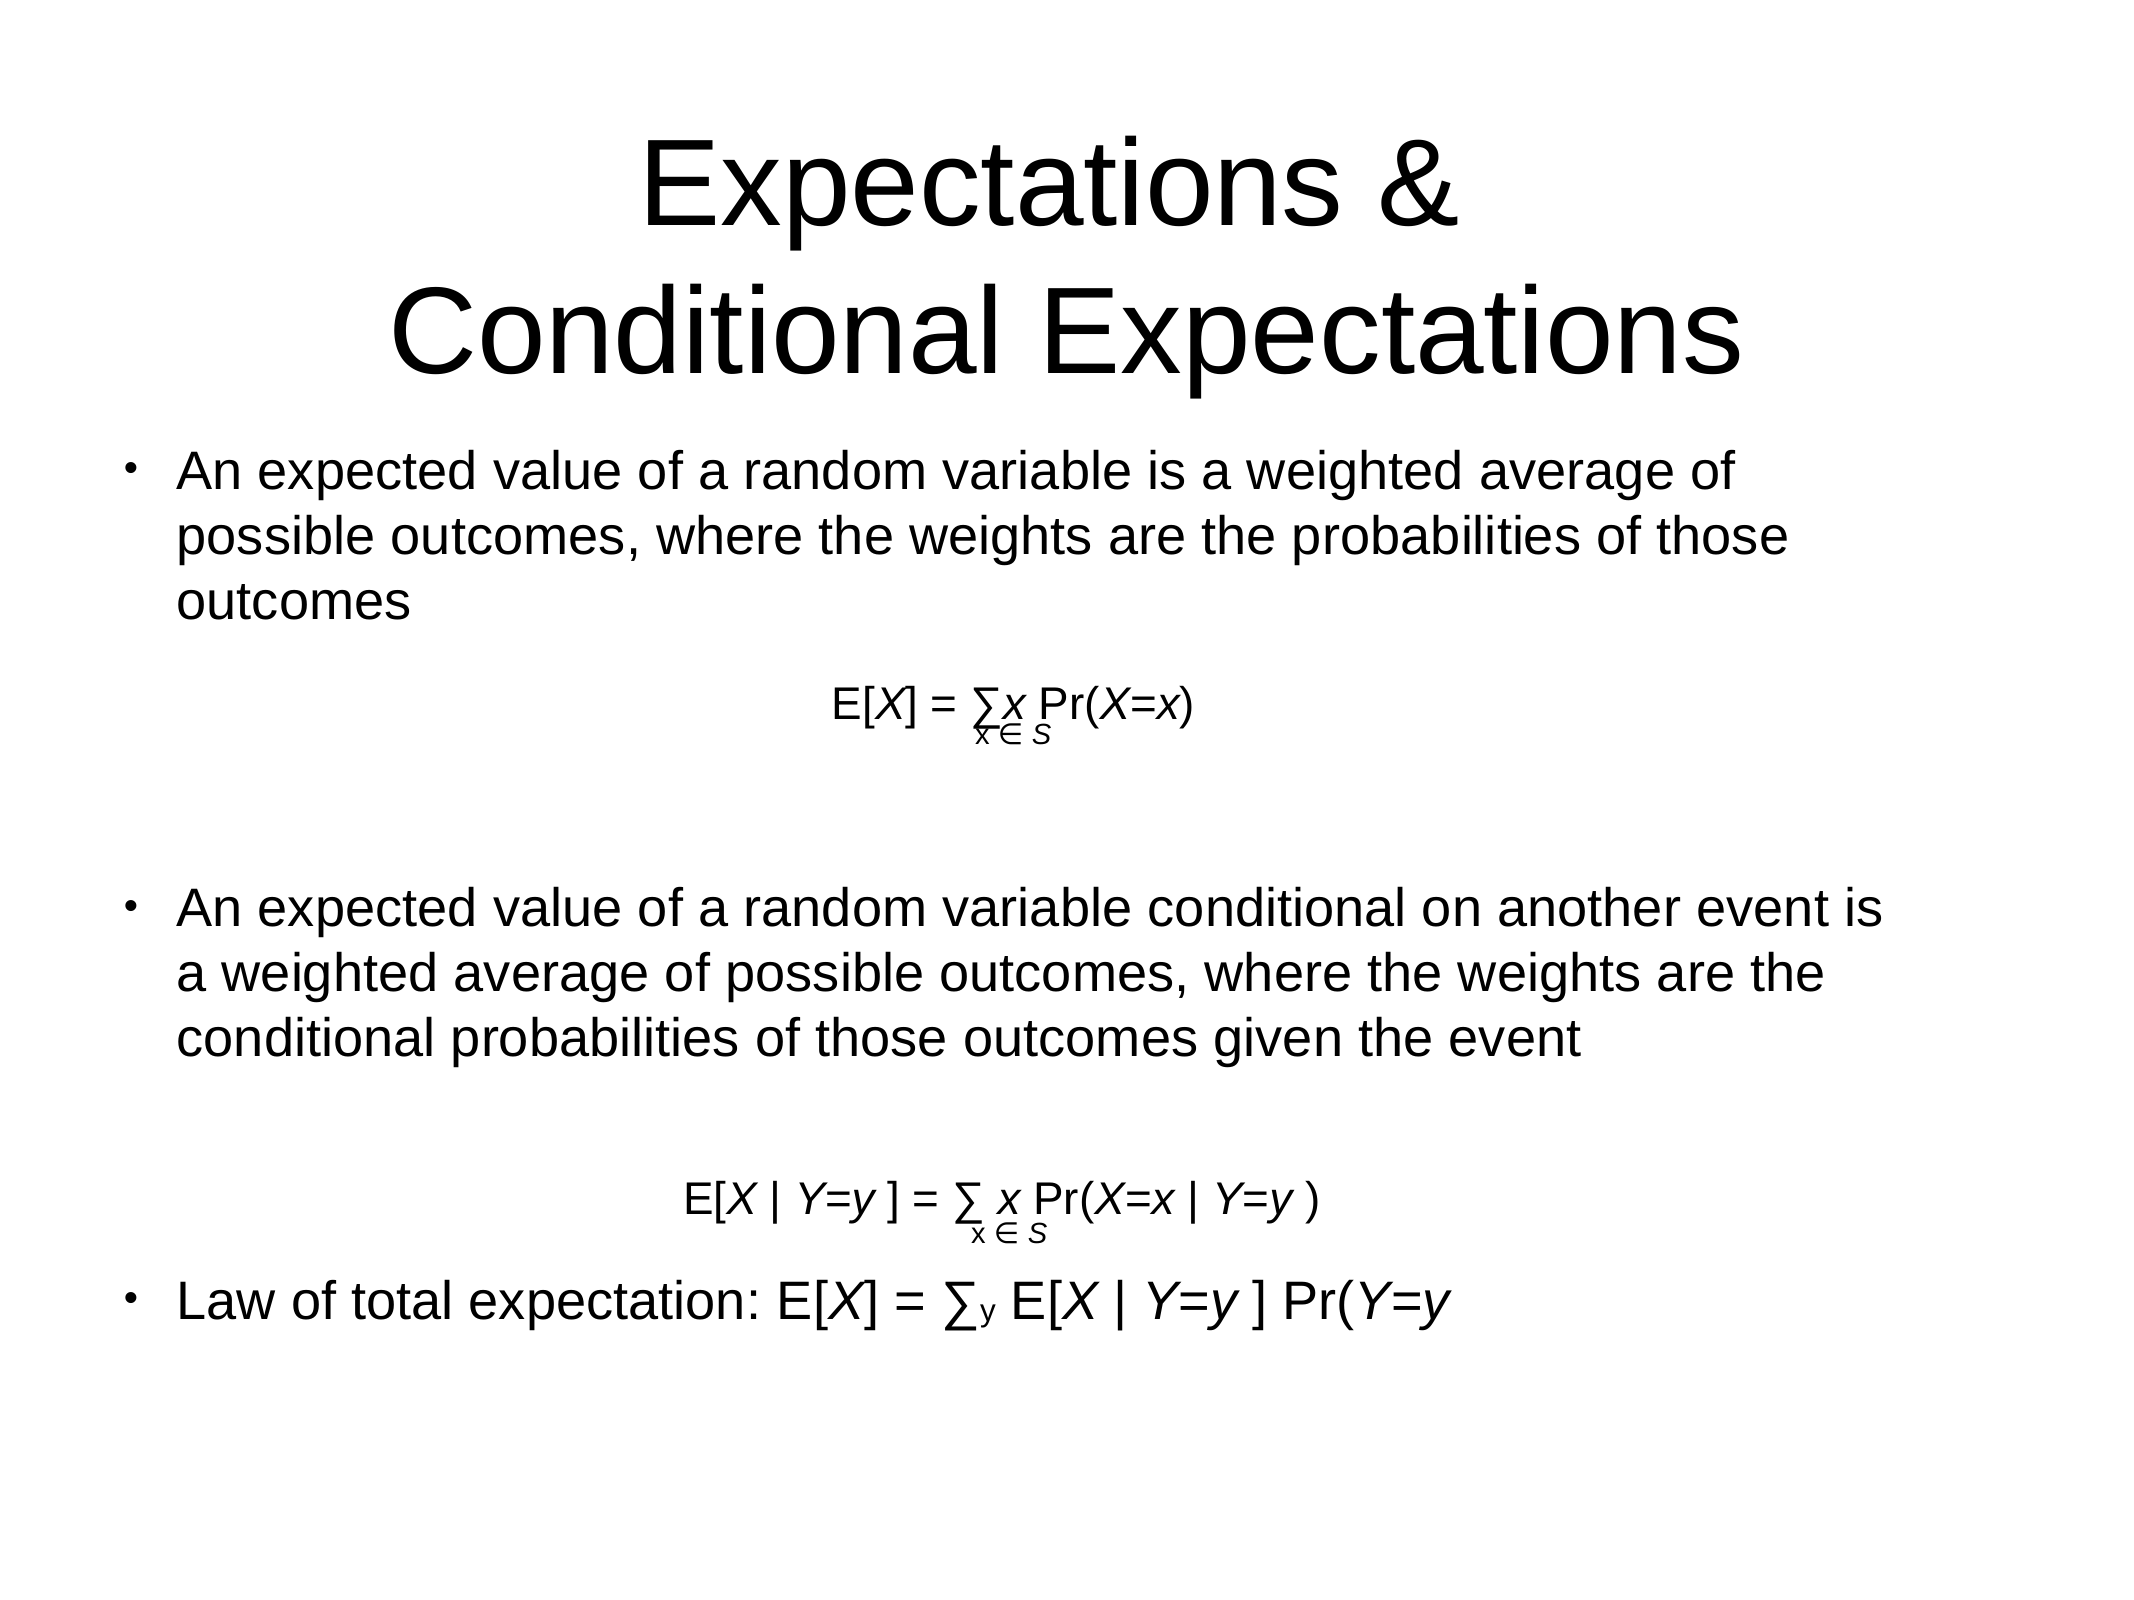

Expectations &
Conditional Expectations
An expected value of a random variable is a weighted average of possible outcomes, where the weights are the probabilities of those outcomes
An expected value of a random variable conditional on another event is a weighted average of possible outcomes, where the weights are the conditional probabilities of those outcomes given the event
Law of total expectation: E[X] = ∑y E[X | Y=y ] Pr(Y=y
E[X] = ∑x Pr(X=x)
x ∈ S
E[X | Y=y ] = ∑ x Pr(X=x | Y=y )
x ∈ S